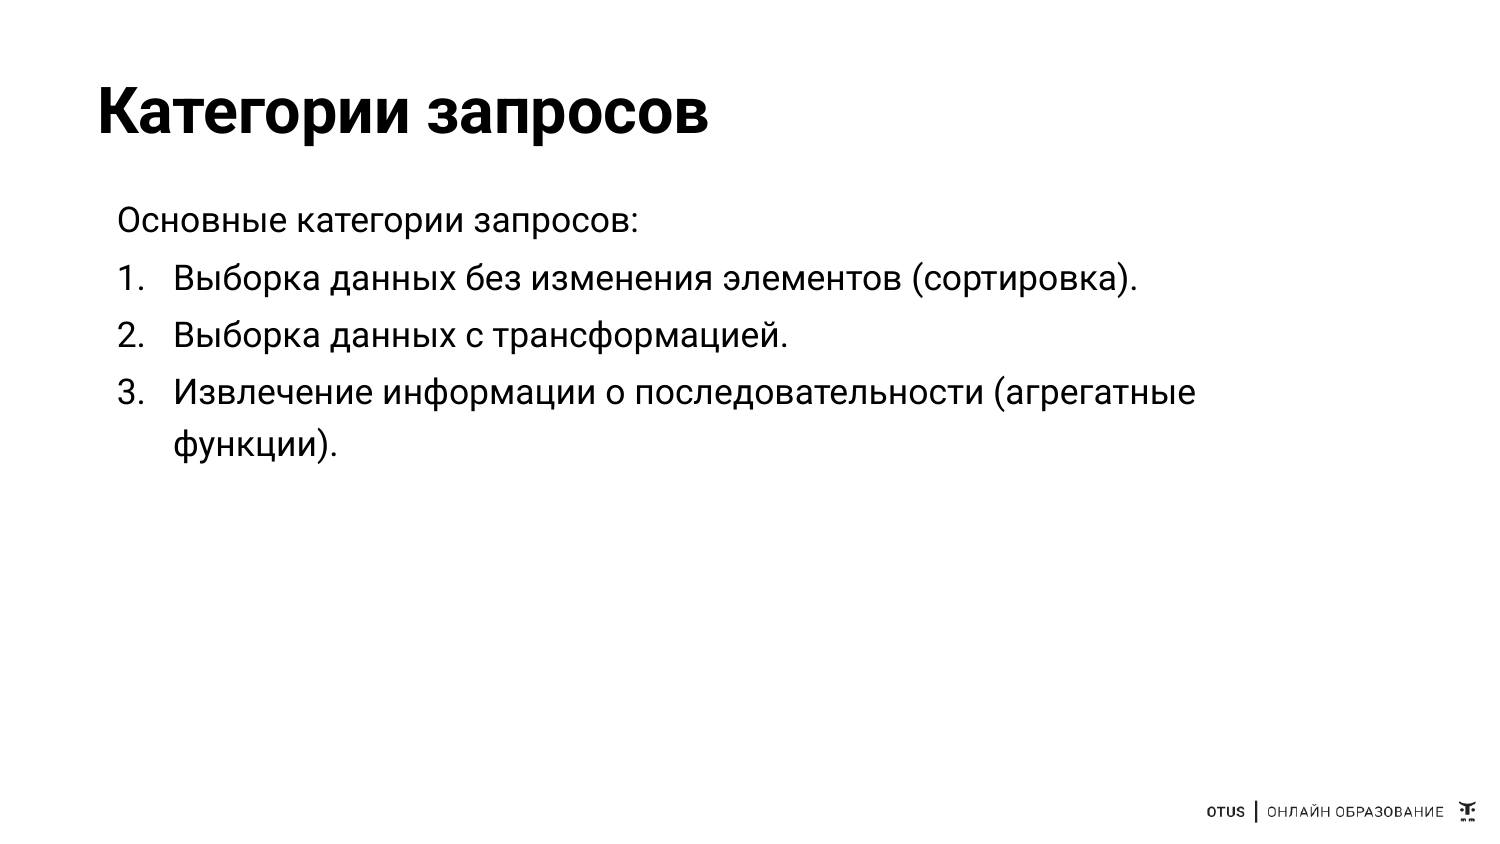

# Категории запросов
Основные категории запросов:
Выборка данных без изменения элементов (сортировка).
Выборка данных с трансформацией.
Извлечение информации о последовательности (агрегатные функции).